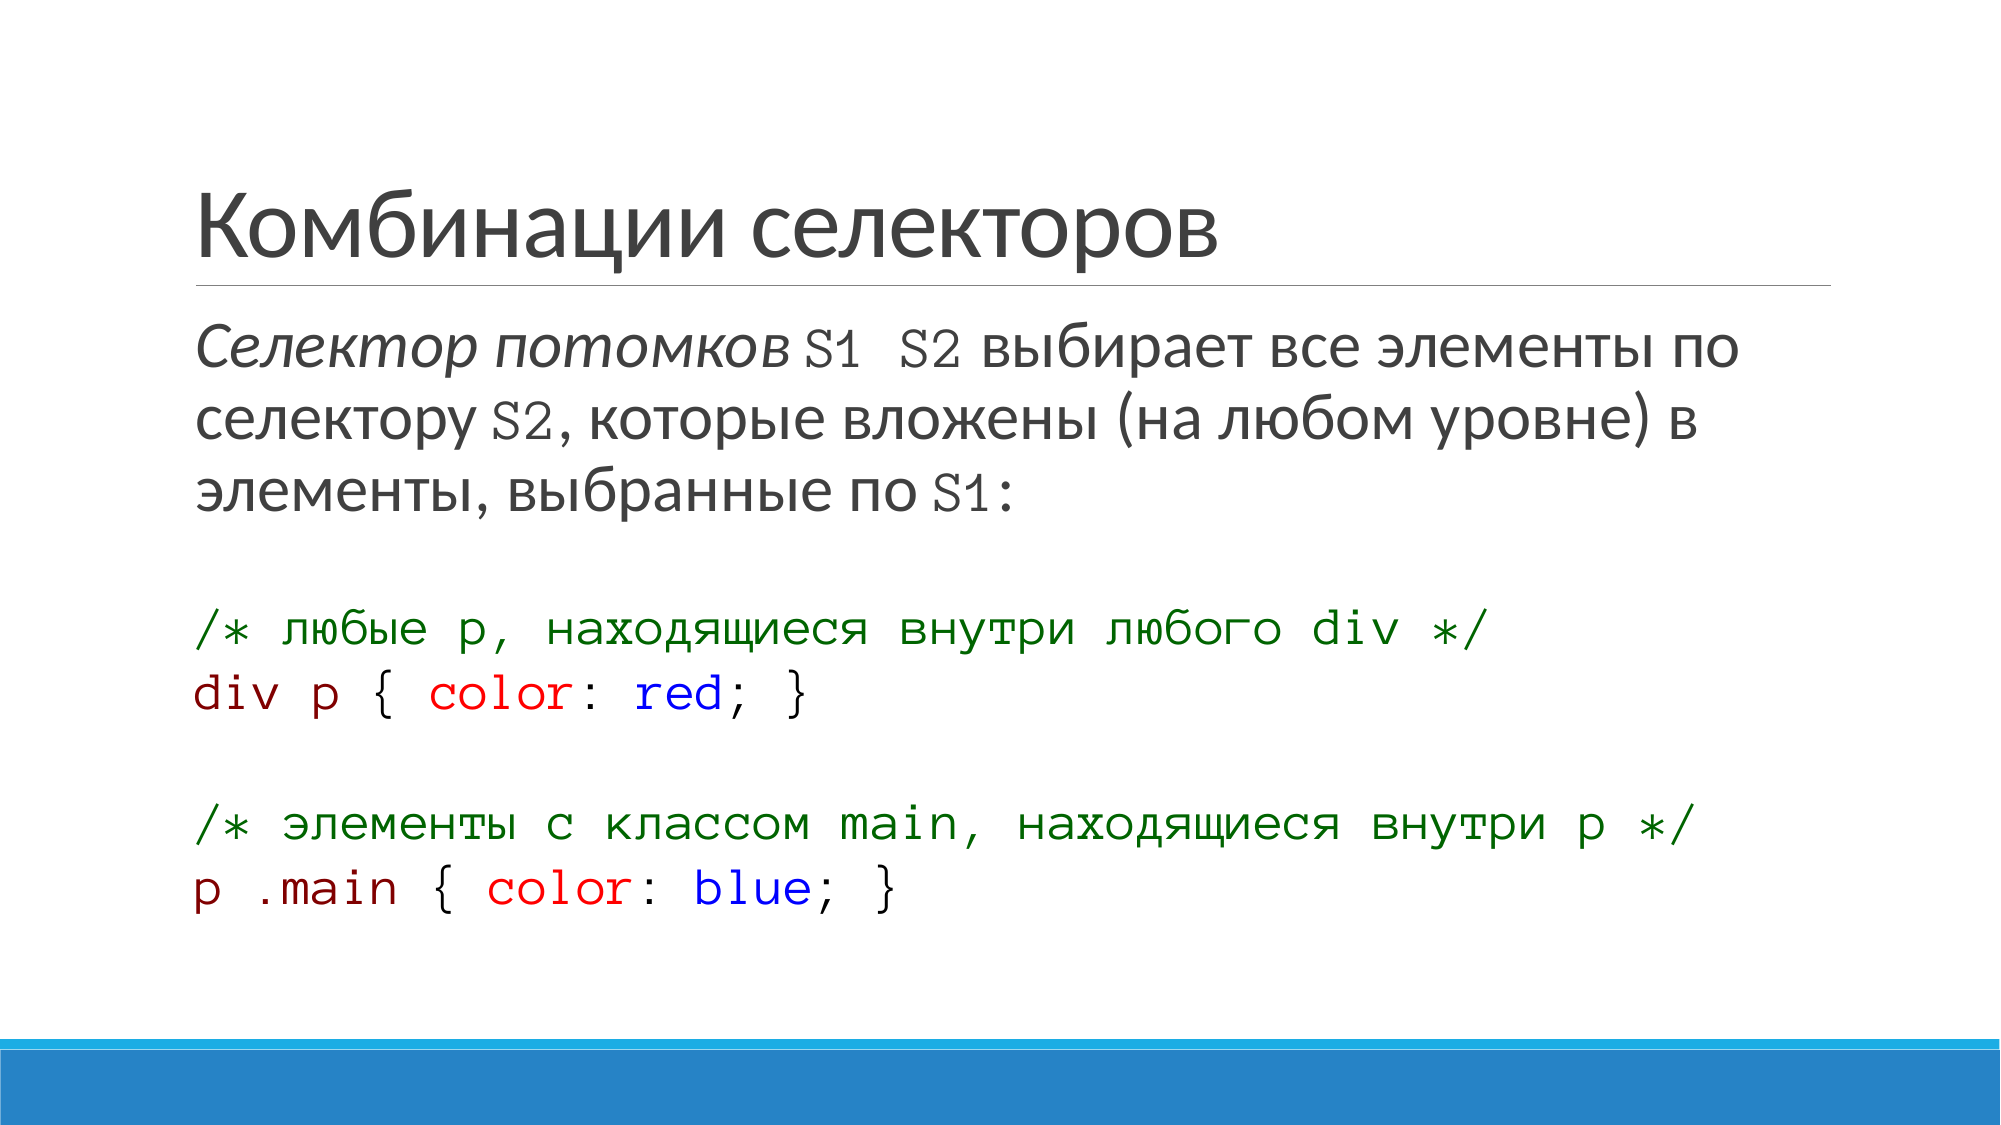

# Комбинации селекторов
Селектор потомков S1 S2 выбирает все элементы по селектору S2, которые вложены (на любом уровне) в элементы, выбранные по S1:

/* любые p, находящиеся внутри любого div */
div p { color: red; }

/* элементы с классом main, находящиеся внутри p */
p .main { color: blue; }